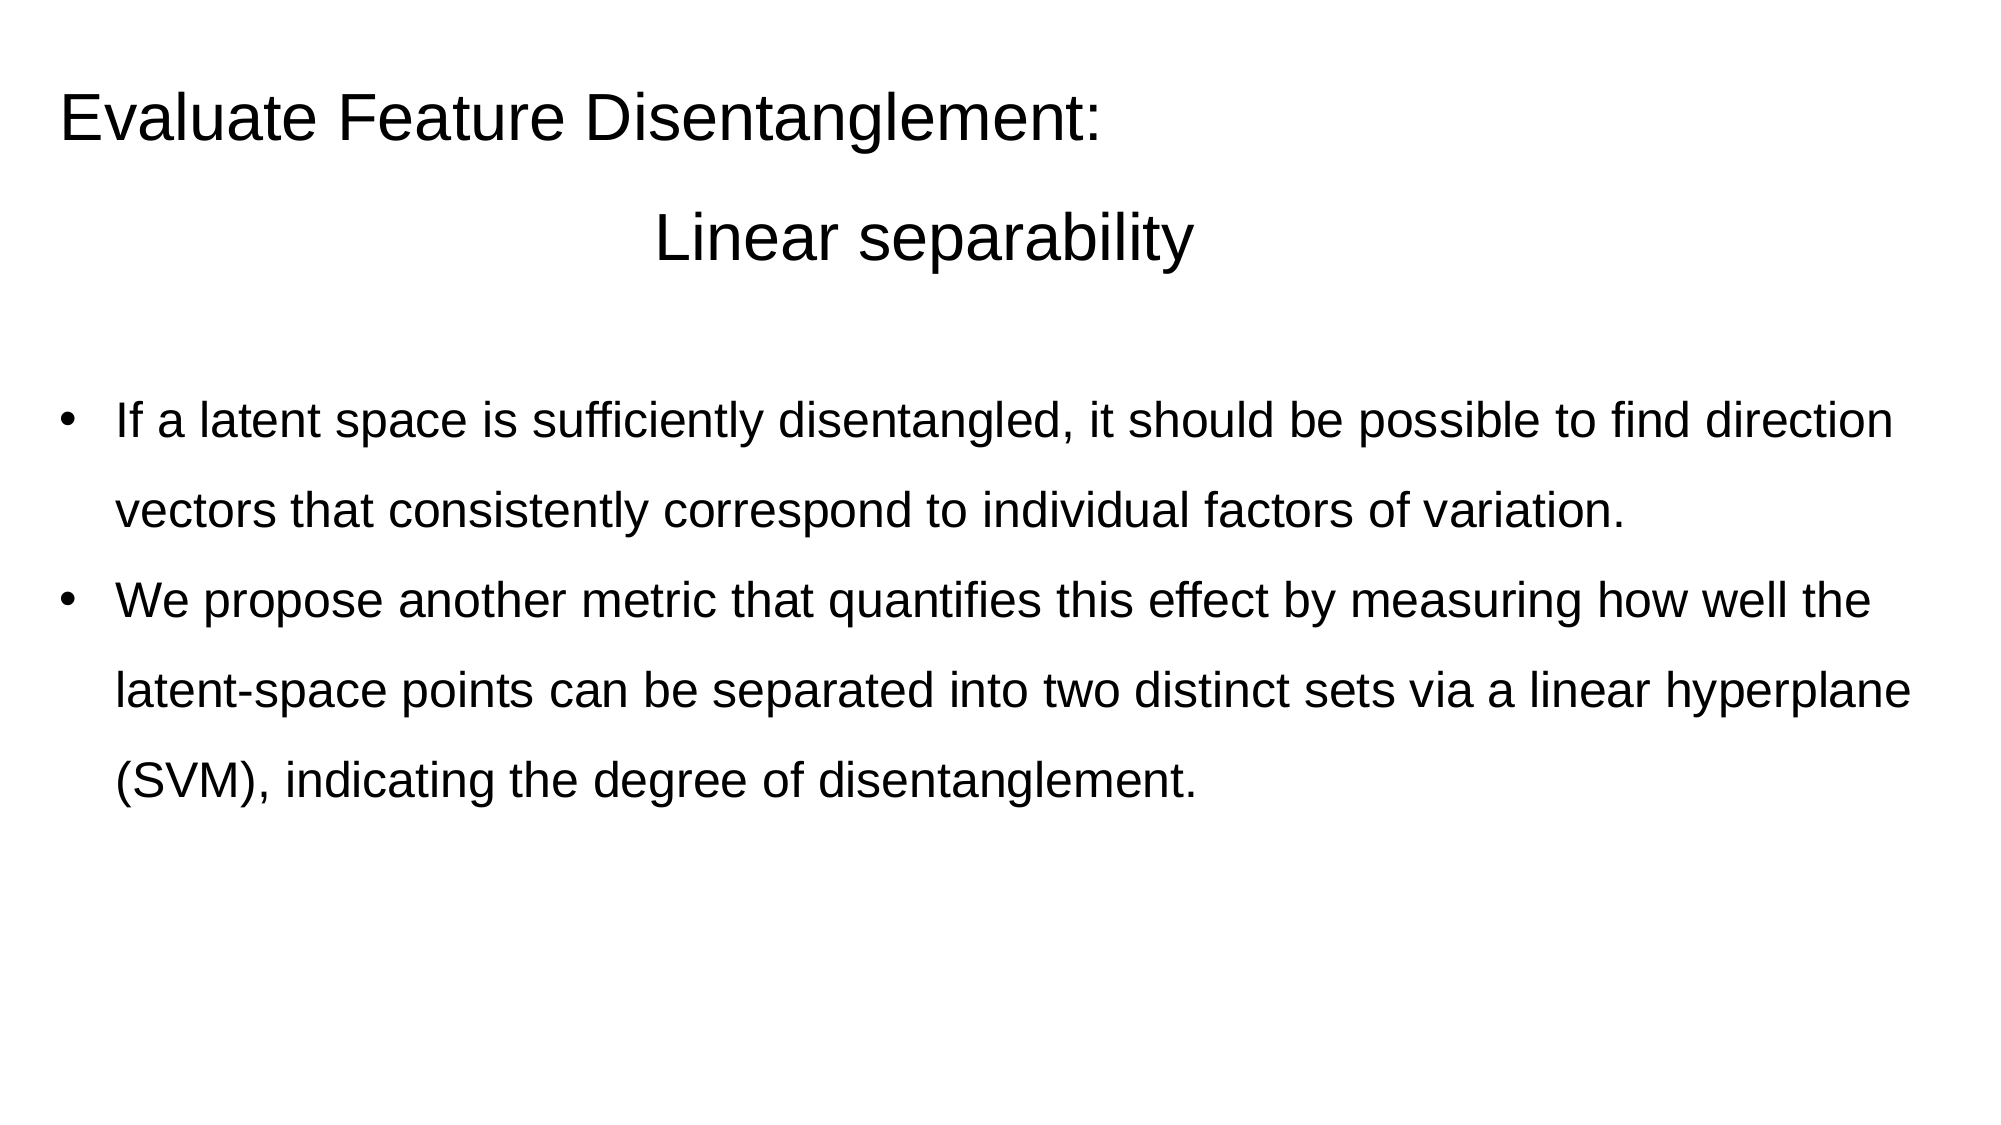

# Evaluate Feature Disentanglement: Linear separability
If a latent space is sufficiently disentangled, it should be possible to find direction vectors that consistently correspond to individual factors of variation.
We propose another metric that quantifies this effect by measuring how well the latent-space points can be separated into two distinct sets via a linear hyperplane (SVM), indicating the degree of disentanglement.